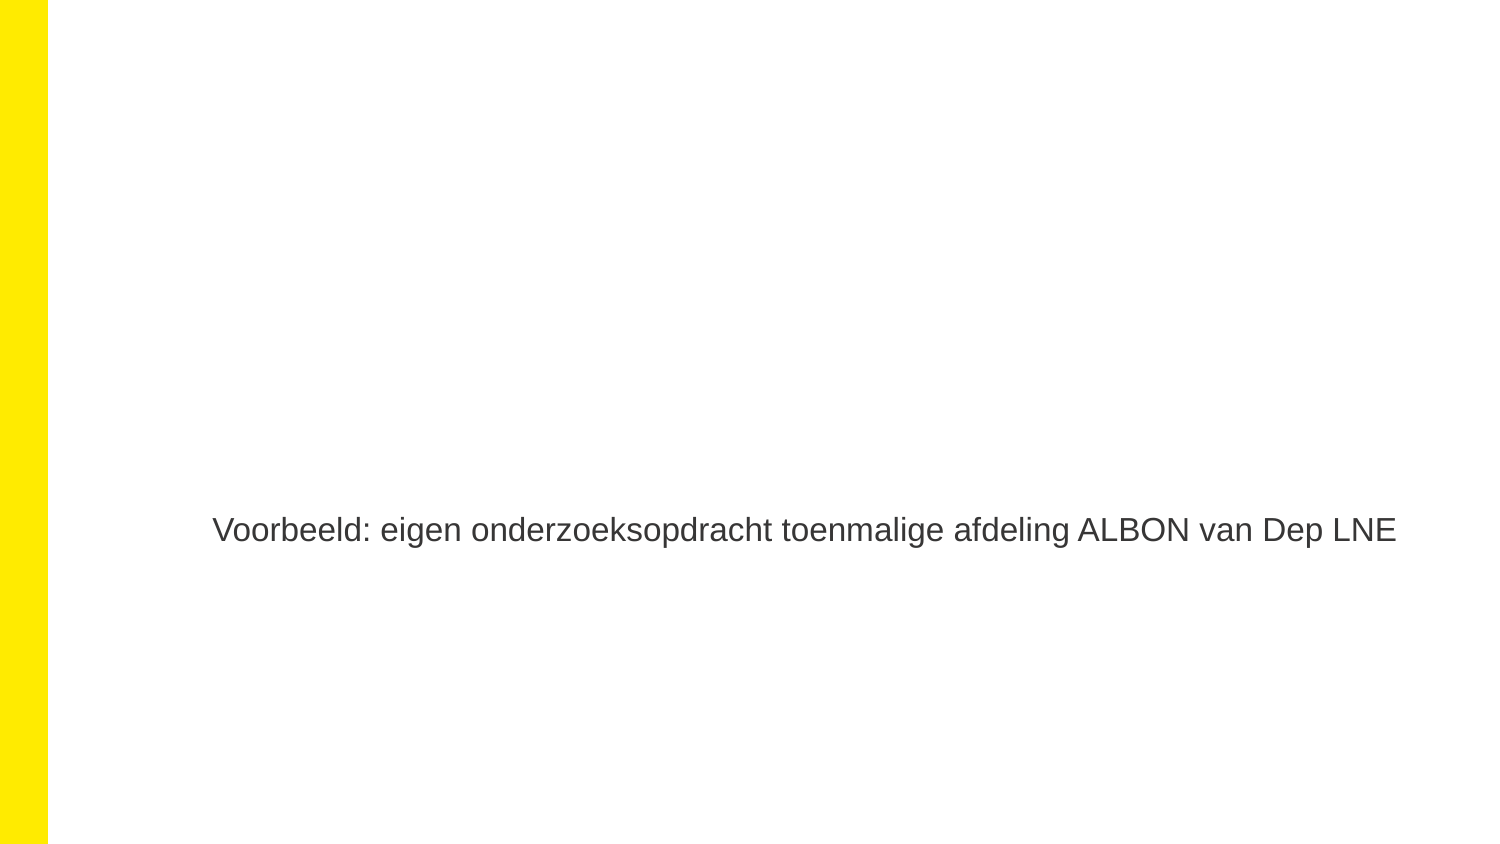

Voorbeeld: eigen onderzoeksopdracht toenmalige afdeling ALBON van Dep LNE